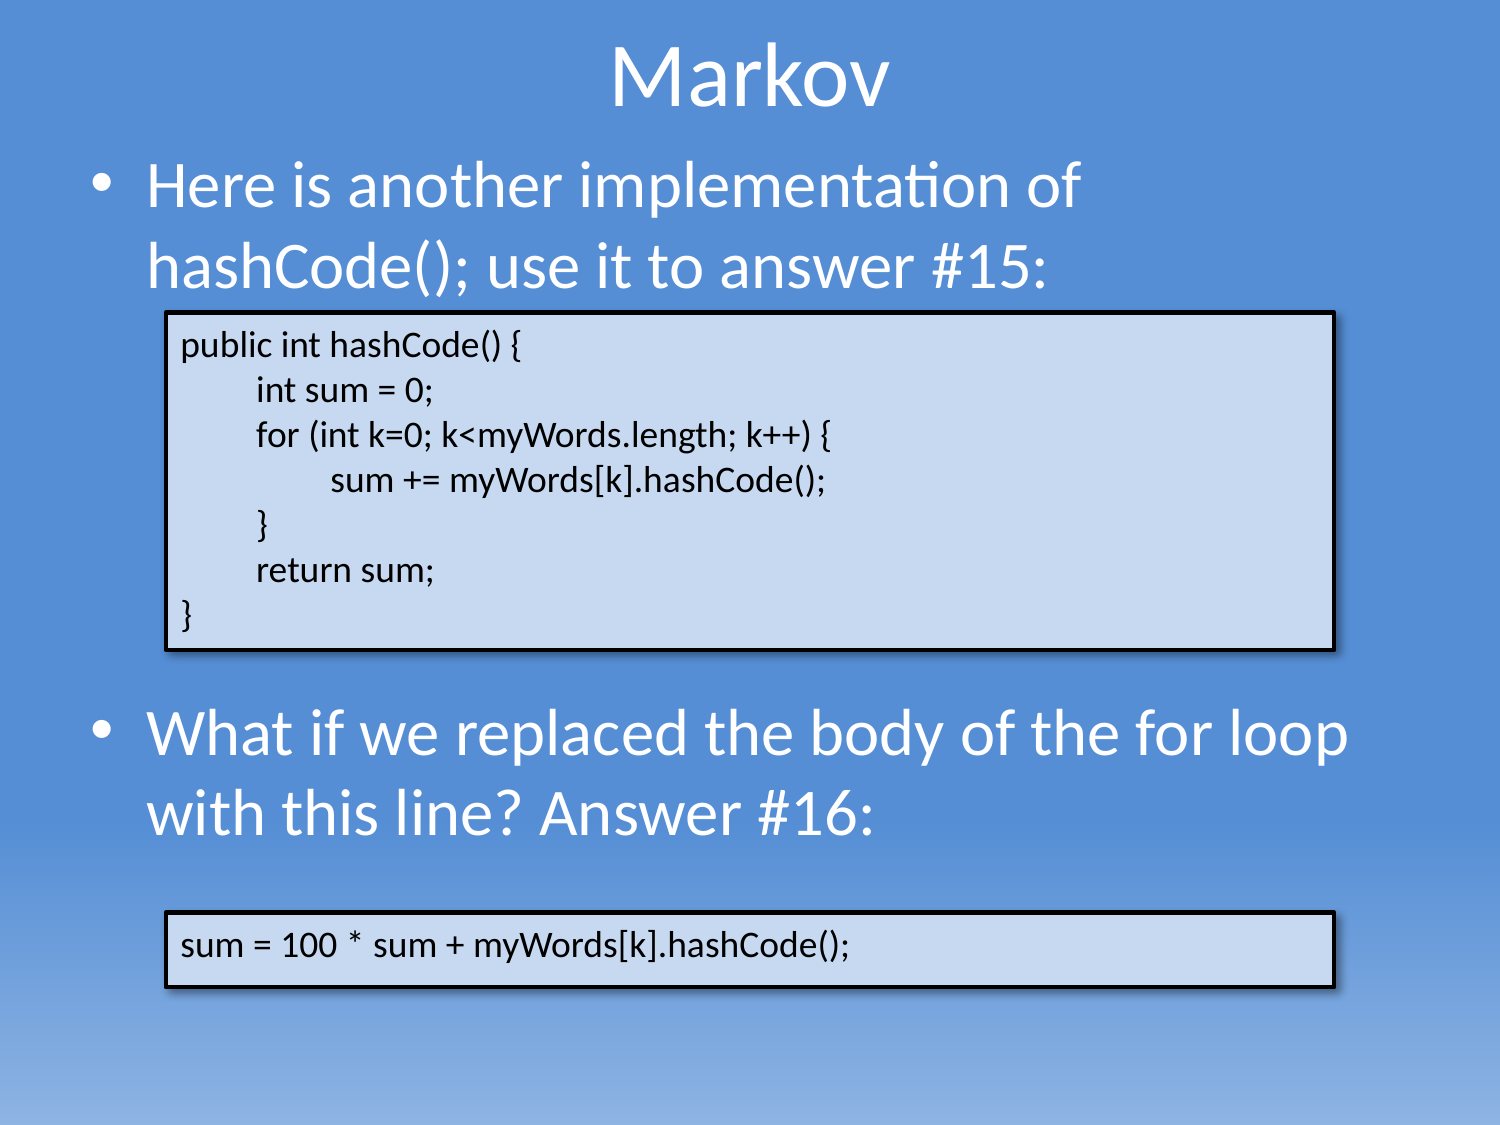

# Markov
Here is another implementation of hashCode(); use it to answer #15:

What if we replaced the body of the for loop with this line? Answer #16:

public int hashCode() {
	int sum = 0;
	for (int k=0; k<myWords.length; k++) {
		sum += myWords[k].hashCode();
	}
	return sum;
}
sum = 100 * sum + myWords[k].hashCode();